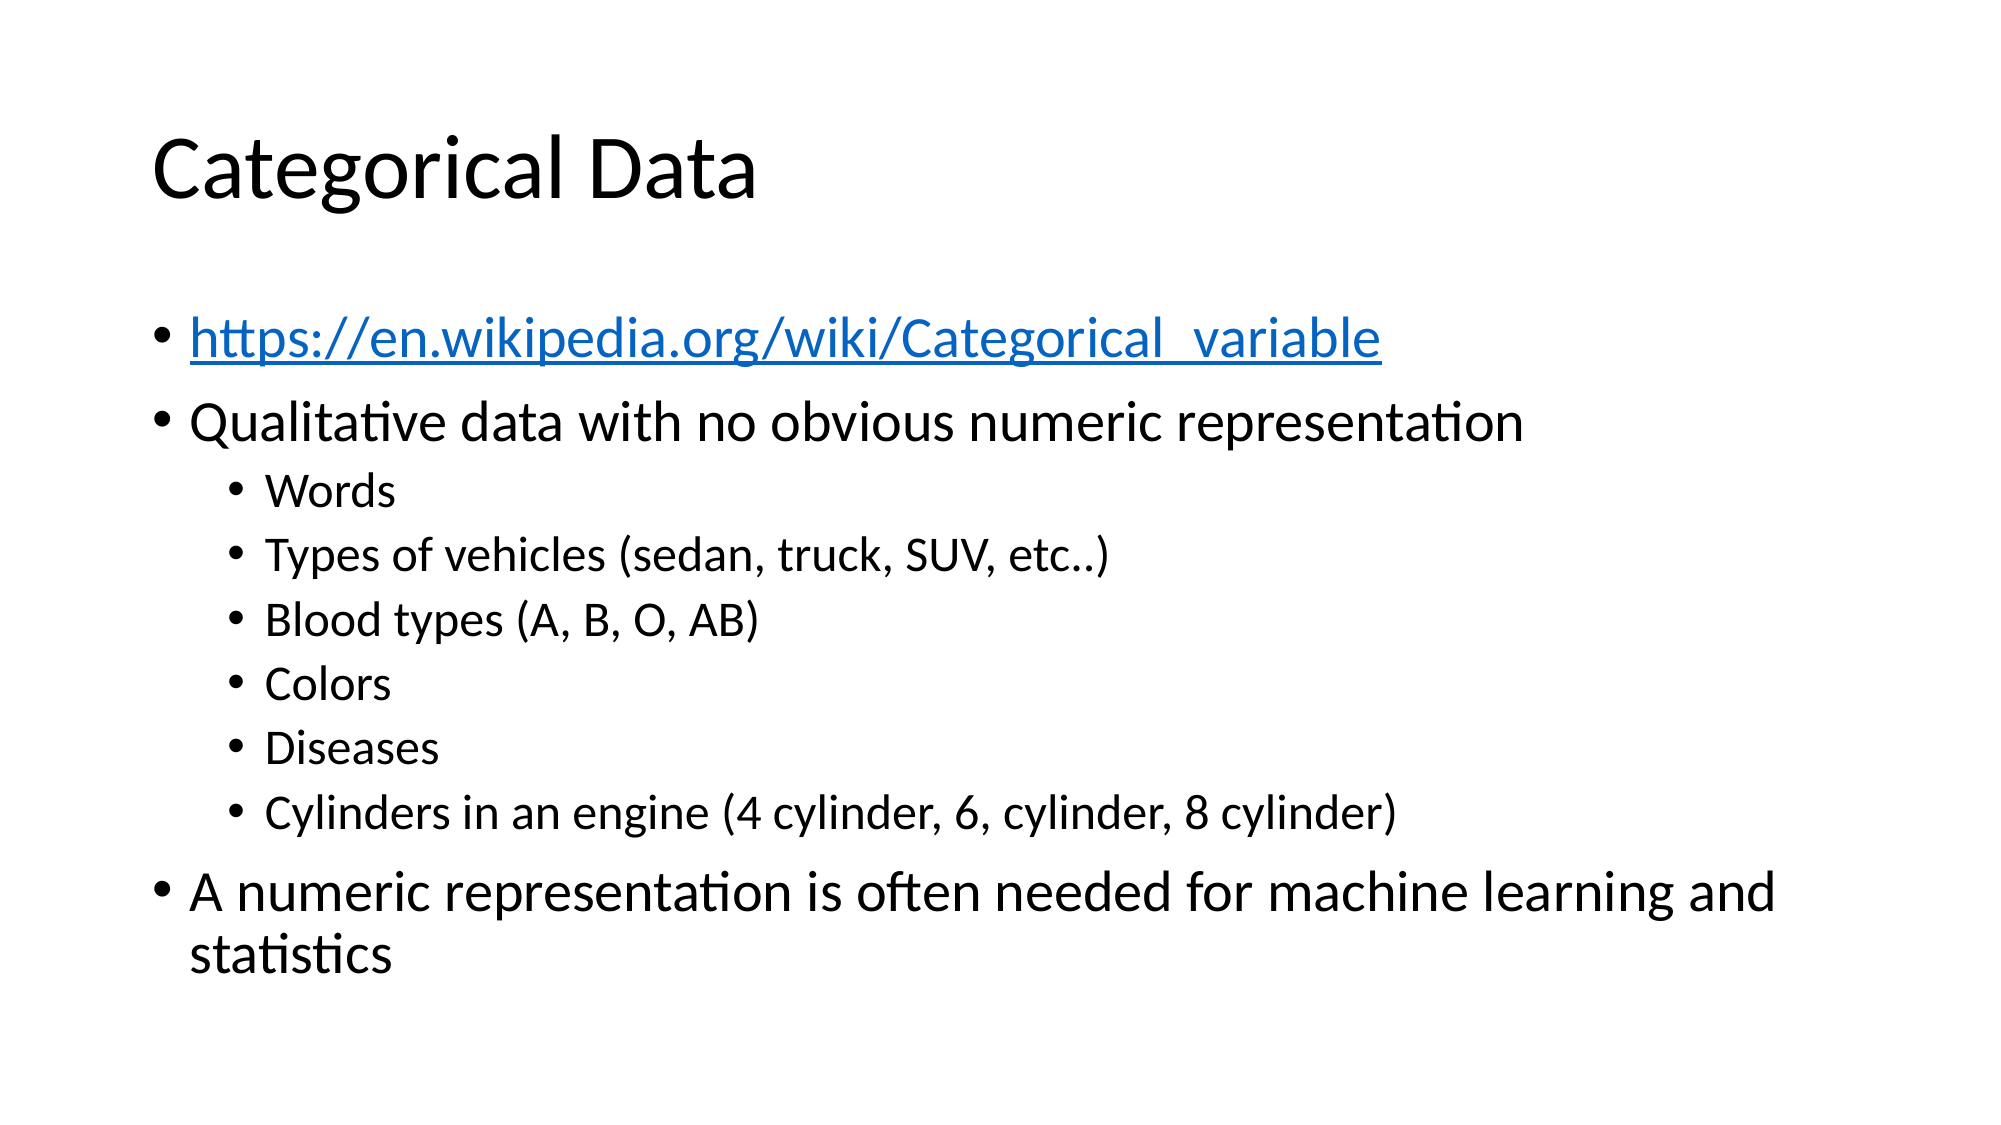

# Categorical Data
https://en.wikipedia.org/wiki/Categorical_variable
Qualitative data with no obvious numeric representation
Words
Types of vehicles (sedan, truck, SUV, etc..)
Blood types (A, B, O, AB)
Colors
Diseases
Cylinders in an engine (4 cylinder, 6, cylinder, 8 cylinder)
A numeric representation is often needed for machine learning and statistics